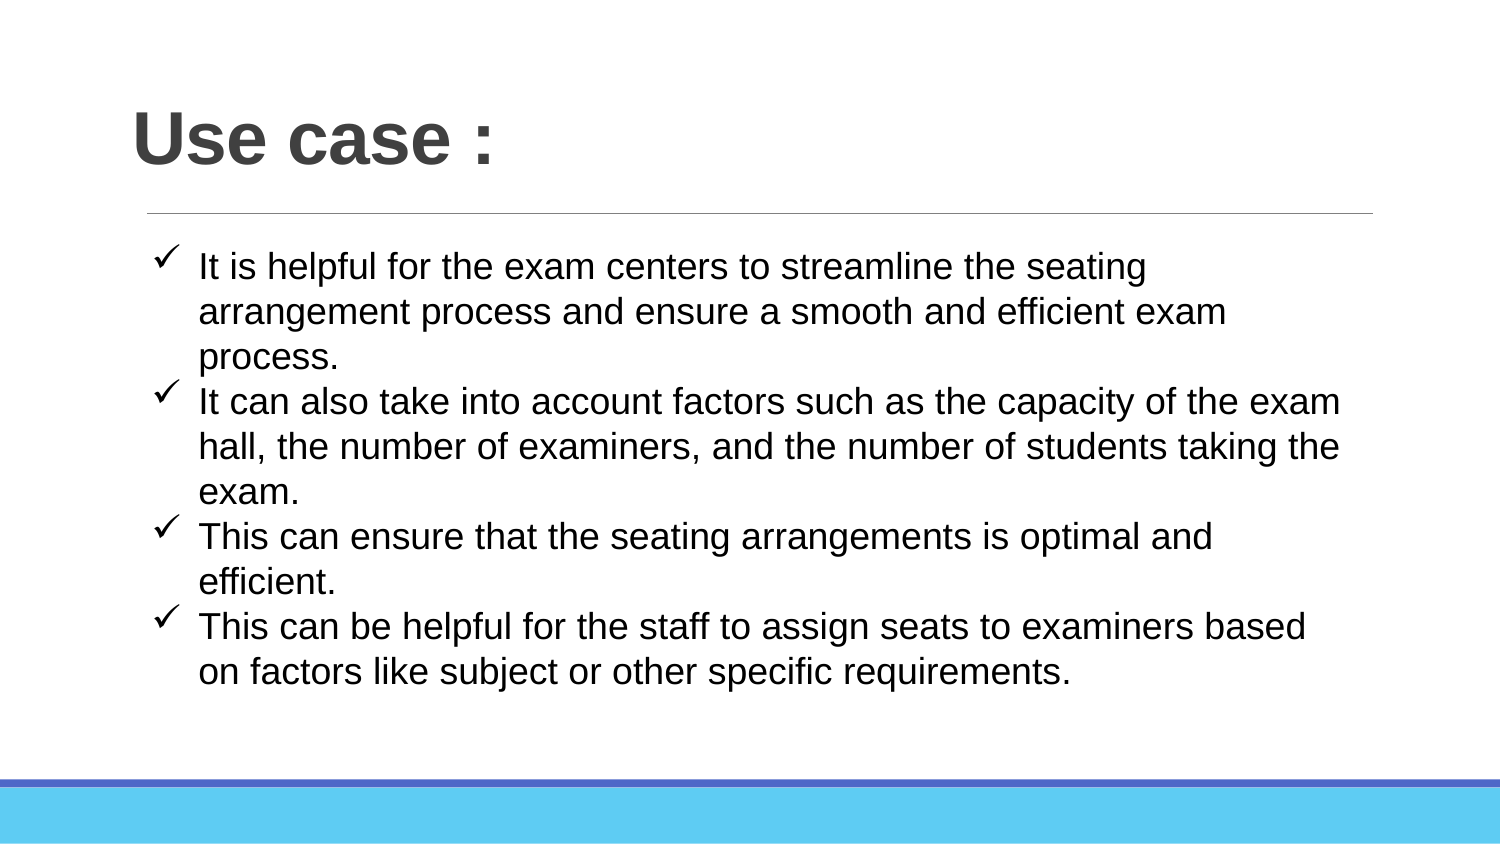

# Use case :
It is helpful for the exam centers to streamline the seating arrangement process and ensure a smooth and efficient exam process.
It can also take into account factors such as the capacity of the exam hall, the number of examiners, and the number of students taking the exam.
This can ensure that the seating arrangements is optimal and efficient.
This can be helpful for the staff to assign seats to examiners based on factors like subject or other specific requirements.